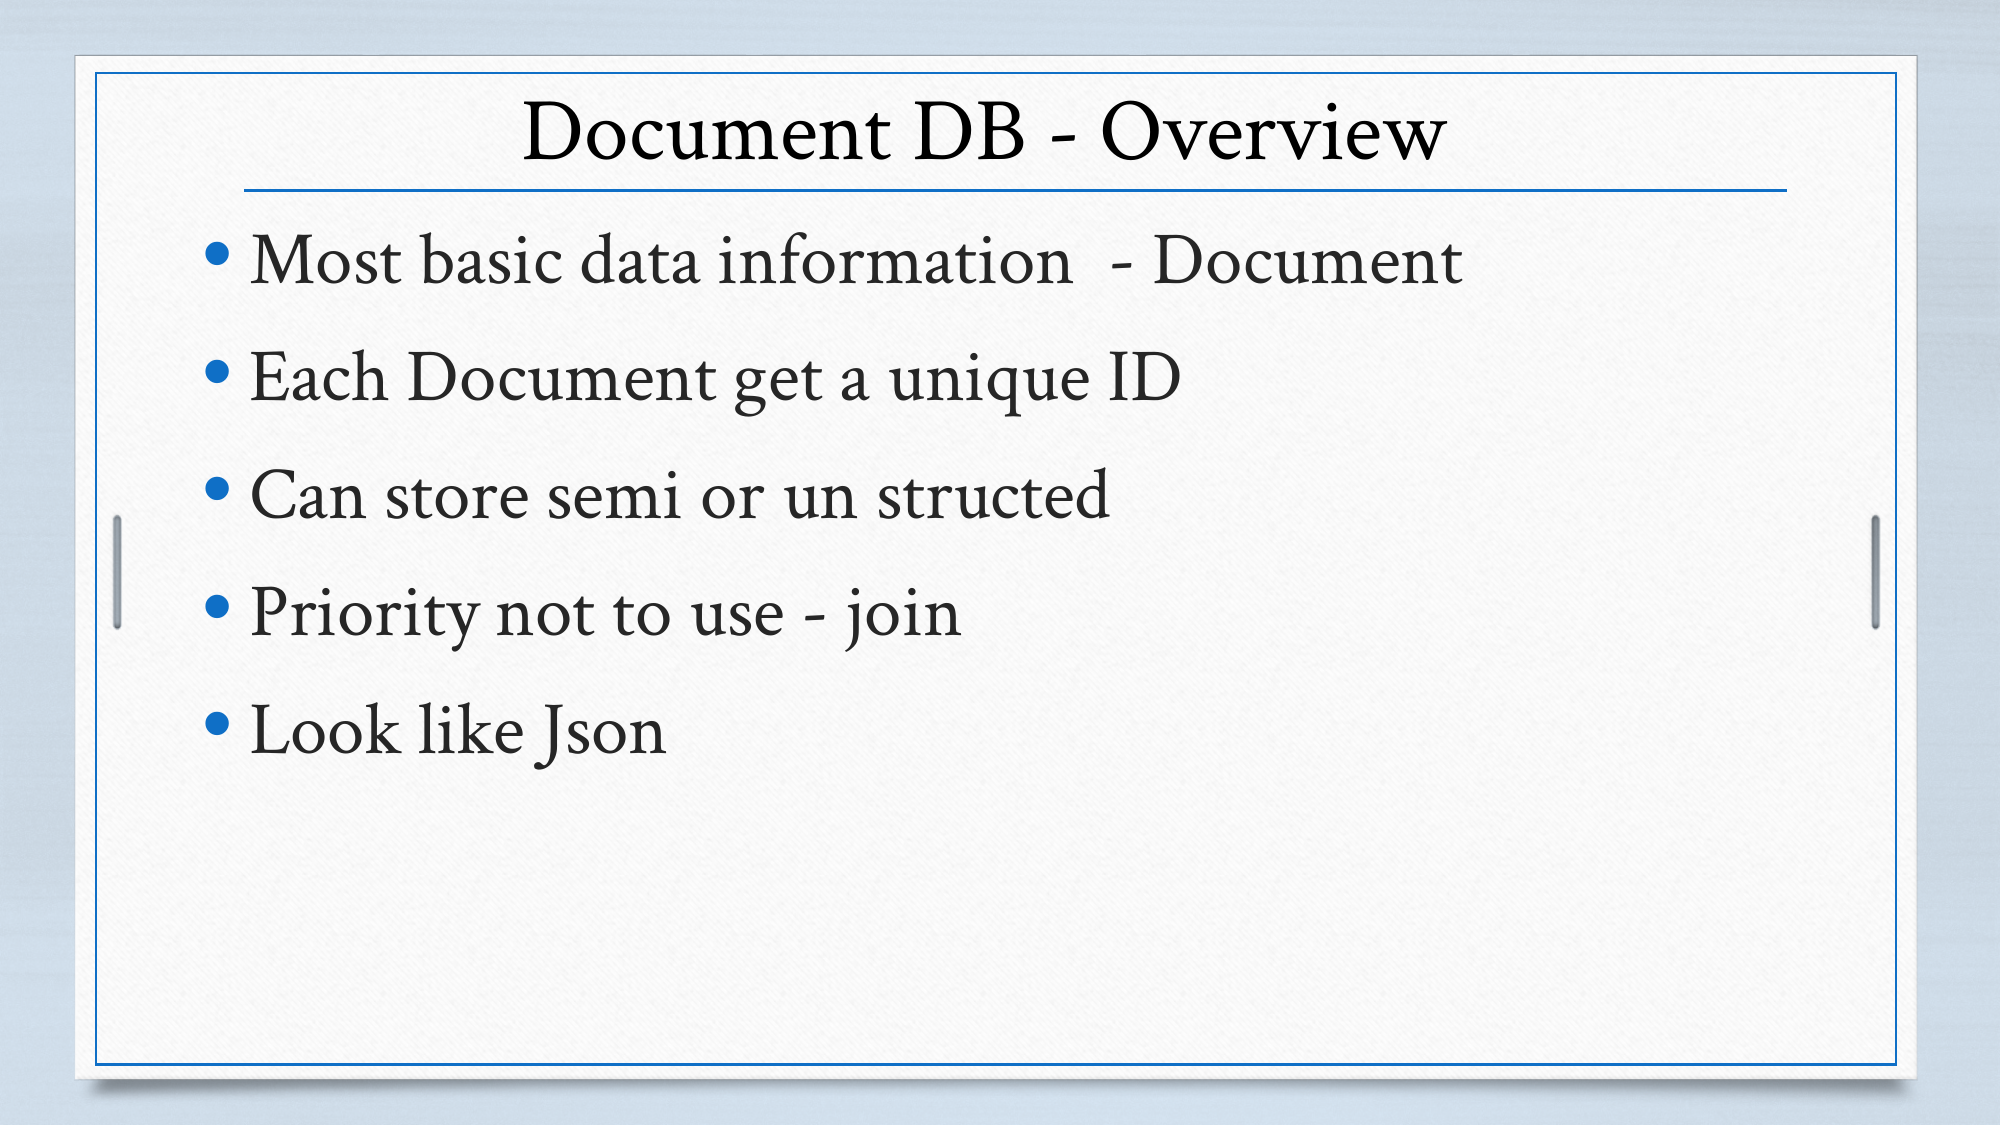

# Document DB - Overview
Most basic data information  - Document
Each Document get a unique ID
Can store semi or un structed
Priority not to use - join
Look like Json